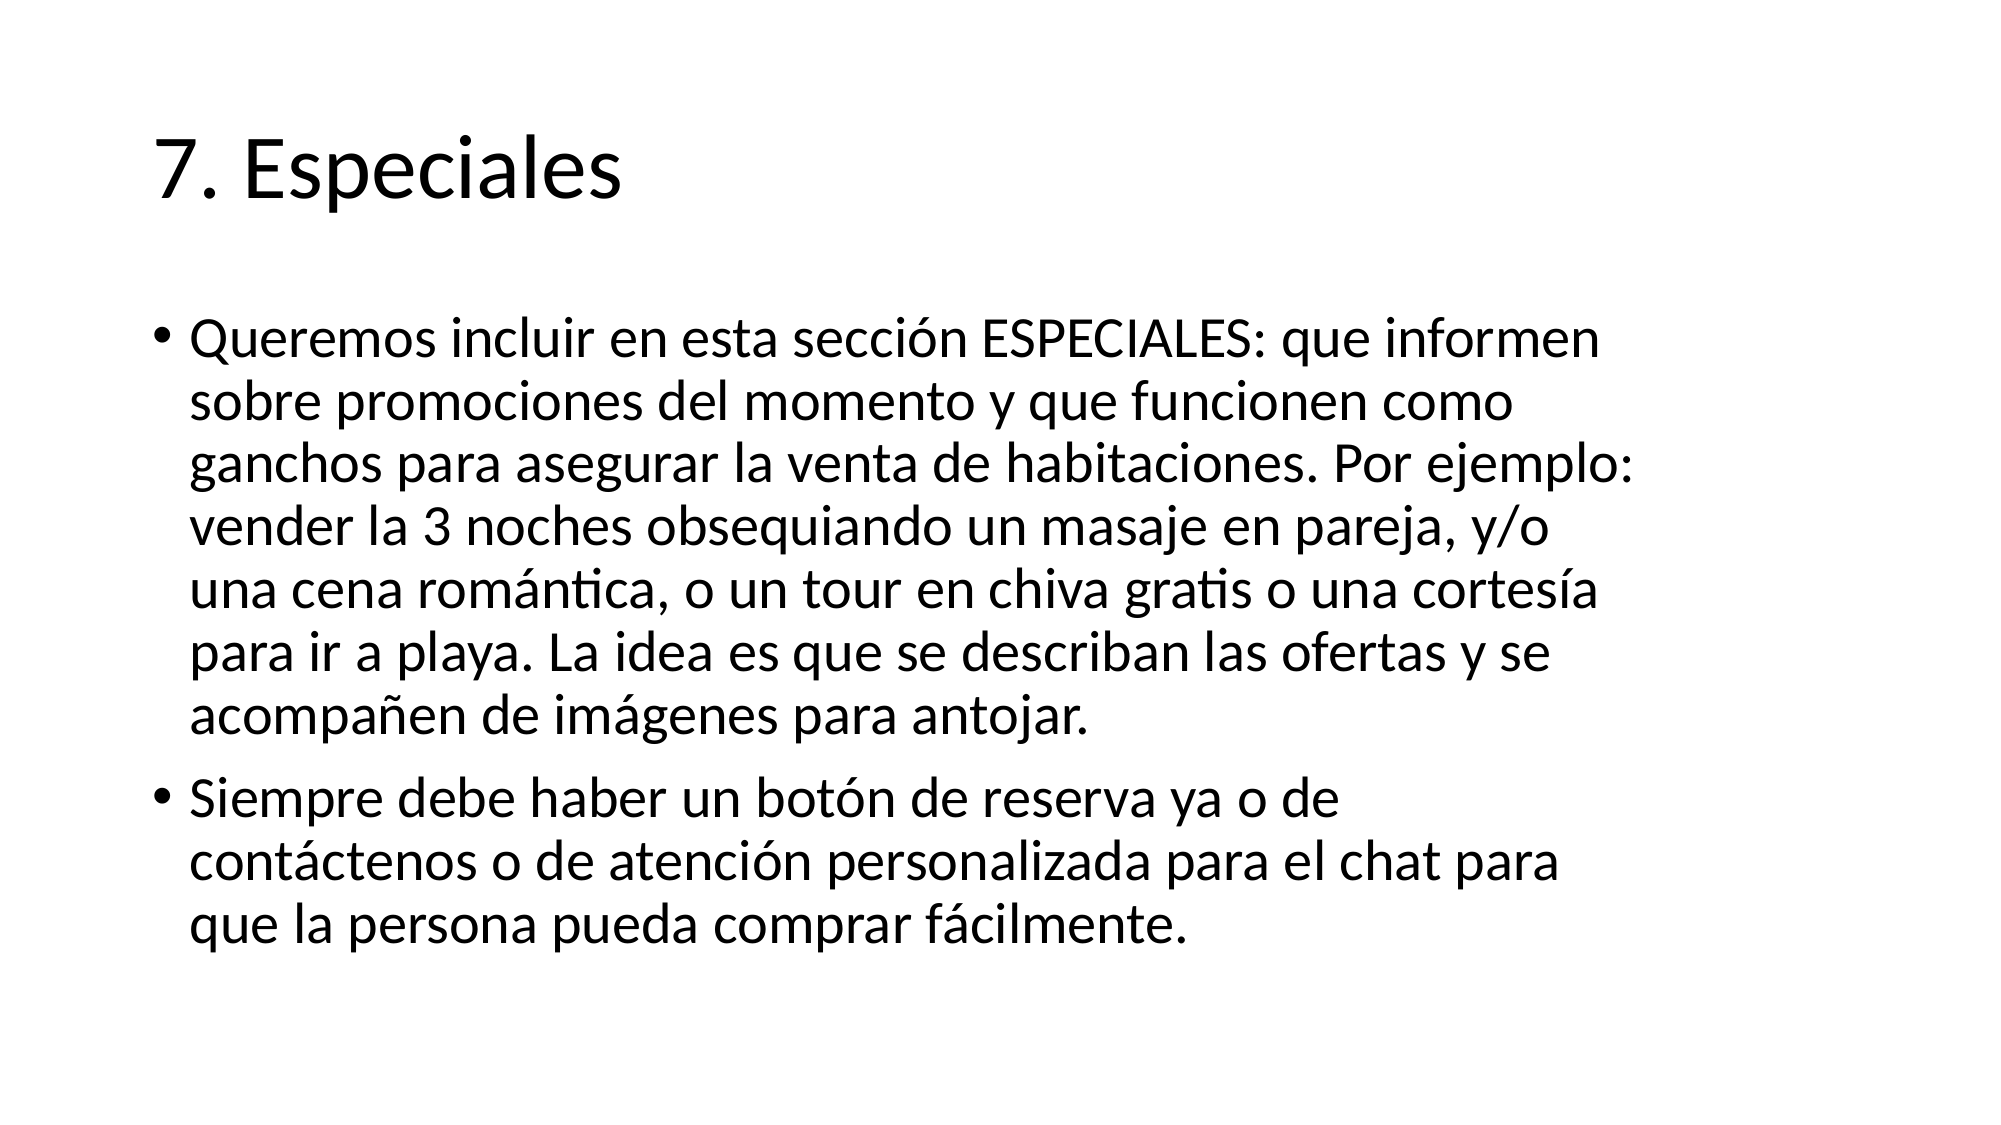

# 7. Especiales
Queremos incluir en esta sección ESPECIALES: que informen sobre promociones del momento y que funcionen como ganchos para asegurar la venta de habitaciones. Por ejemplo: vender la 3 noches obsequiando un masaje en pareja, y/o una cena romántica, o un tour en chiva gratis o una cortesía para ir a playa. La idea es que se describan las ofertas y se acompañen de imágenes para antojar.
Siempre debe haber un botón de reserva ya o de contáctenos o de atención personalizada para el chat para que la persona pueda comprar fácilmente.